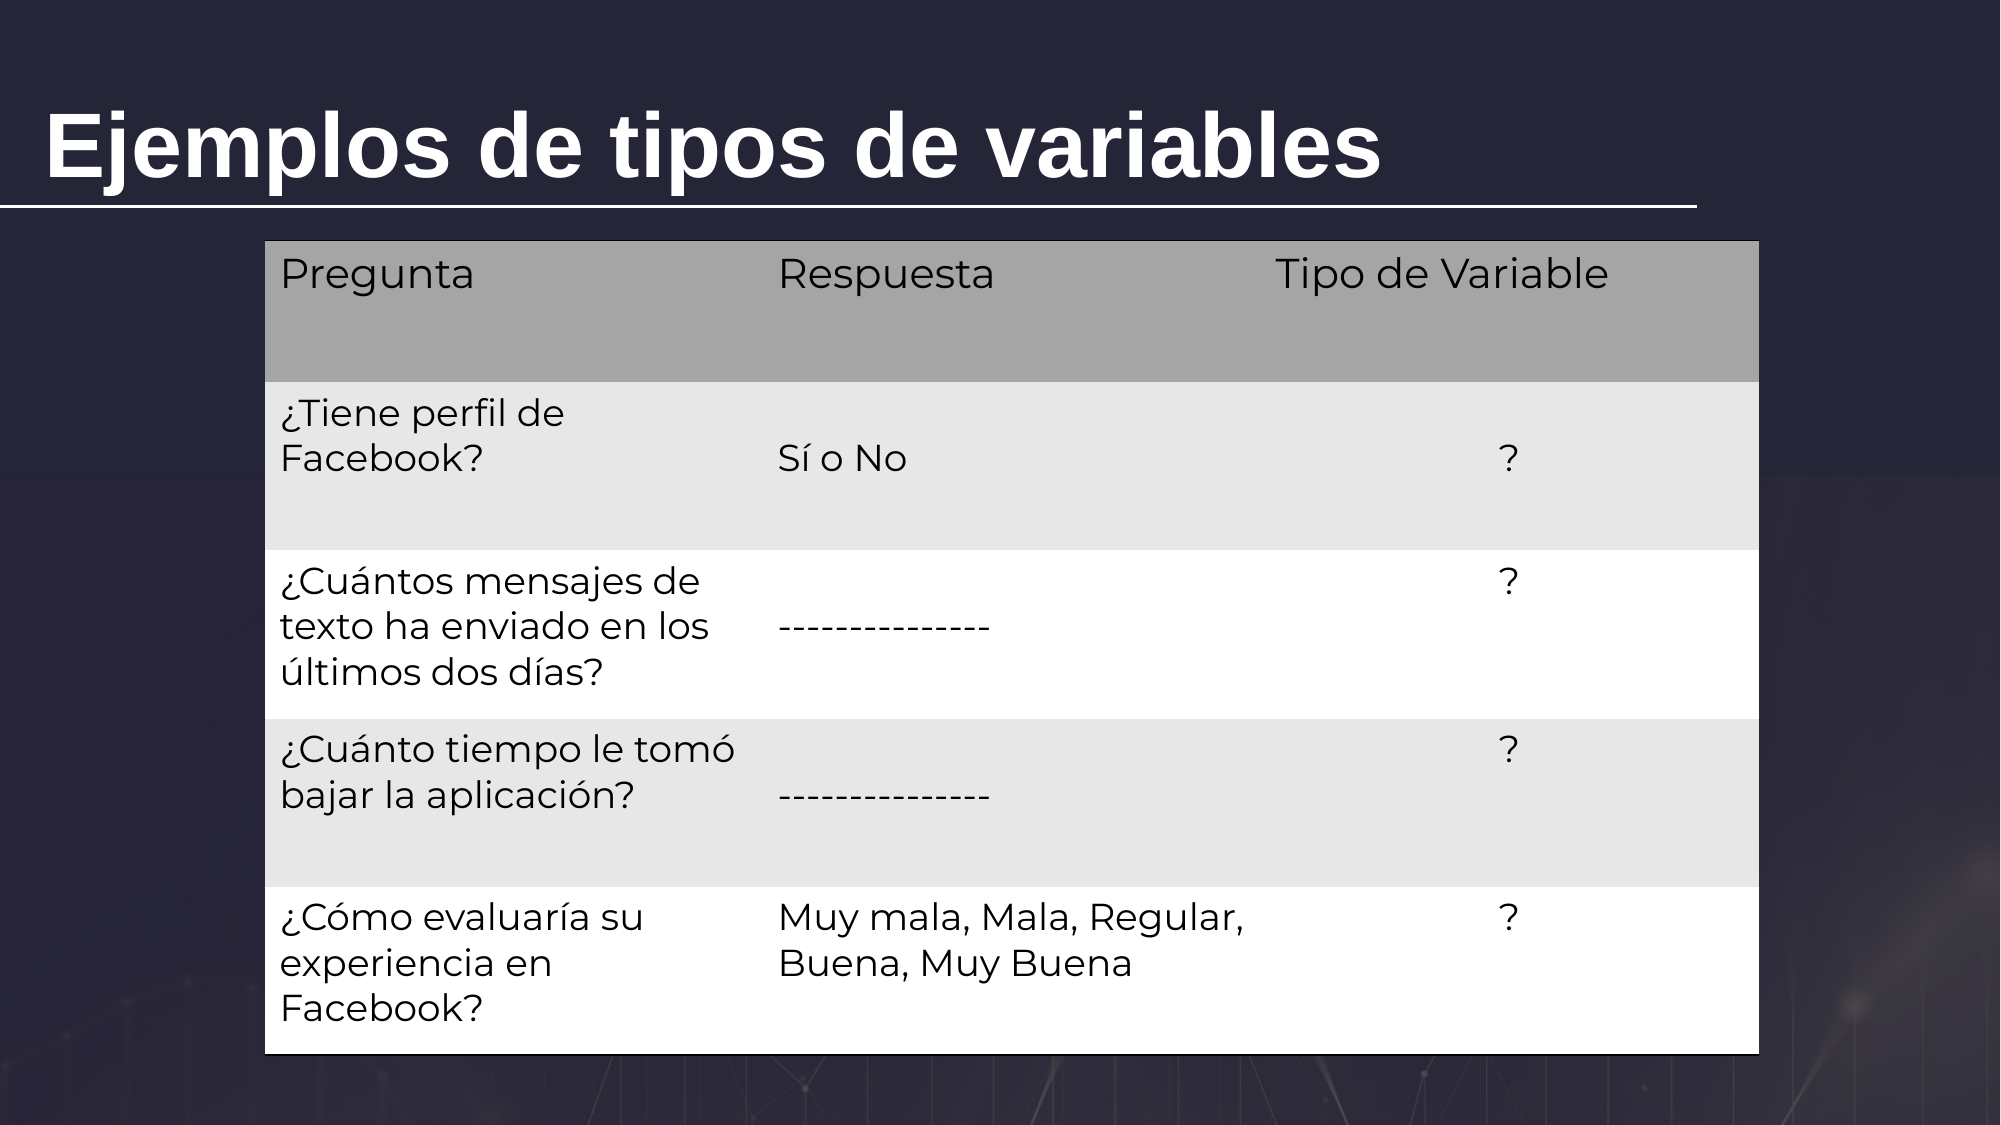

Ejemplos de tipos de variables
| Pregunta | Respuesta | Tipo de Variable |
| --- | --- | --- |
| ¿Tiene perfil de Facebook? | Sí o No | ? |
| ¿Cuántos mensajes de texto ha enviado en los últimos dos días? | --------------- | ? |
| ¿Cuánto tiempo le tomó bajar la aplicación? | --------------- | ? |
| ¿Cómo evaluaría su experiencia en Facebook? | Muy mala, Mala, Regular, Buena, Muy Buena | ? |